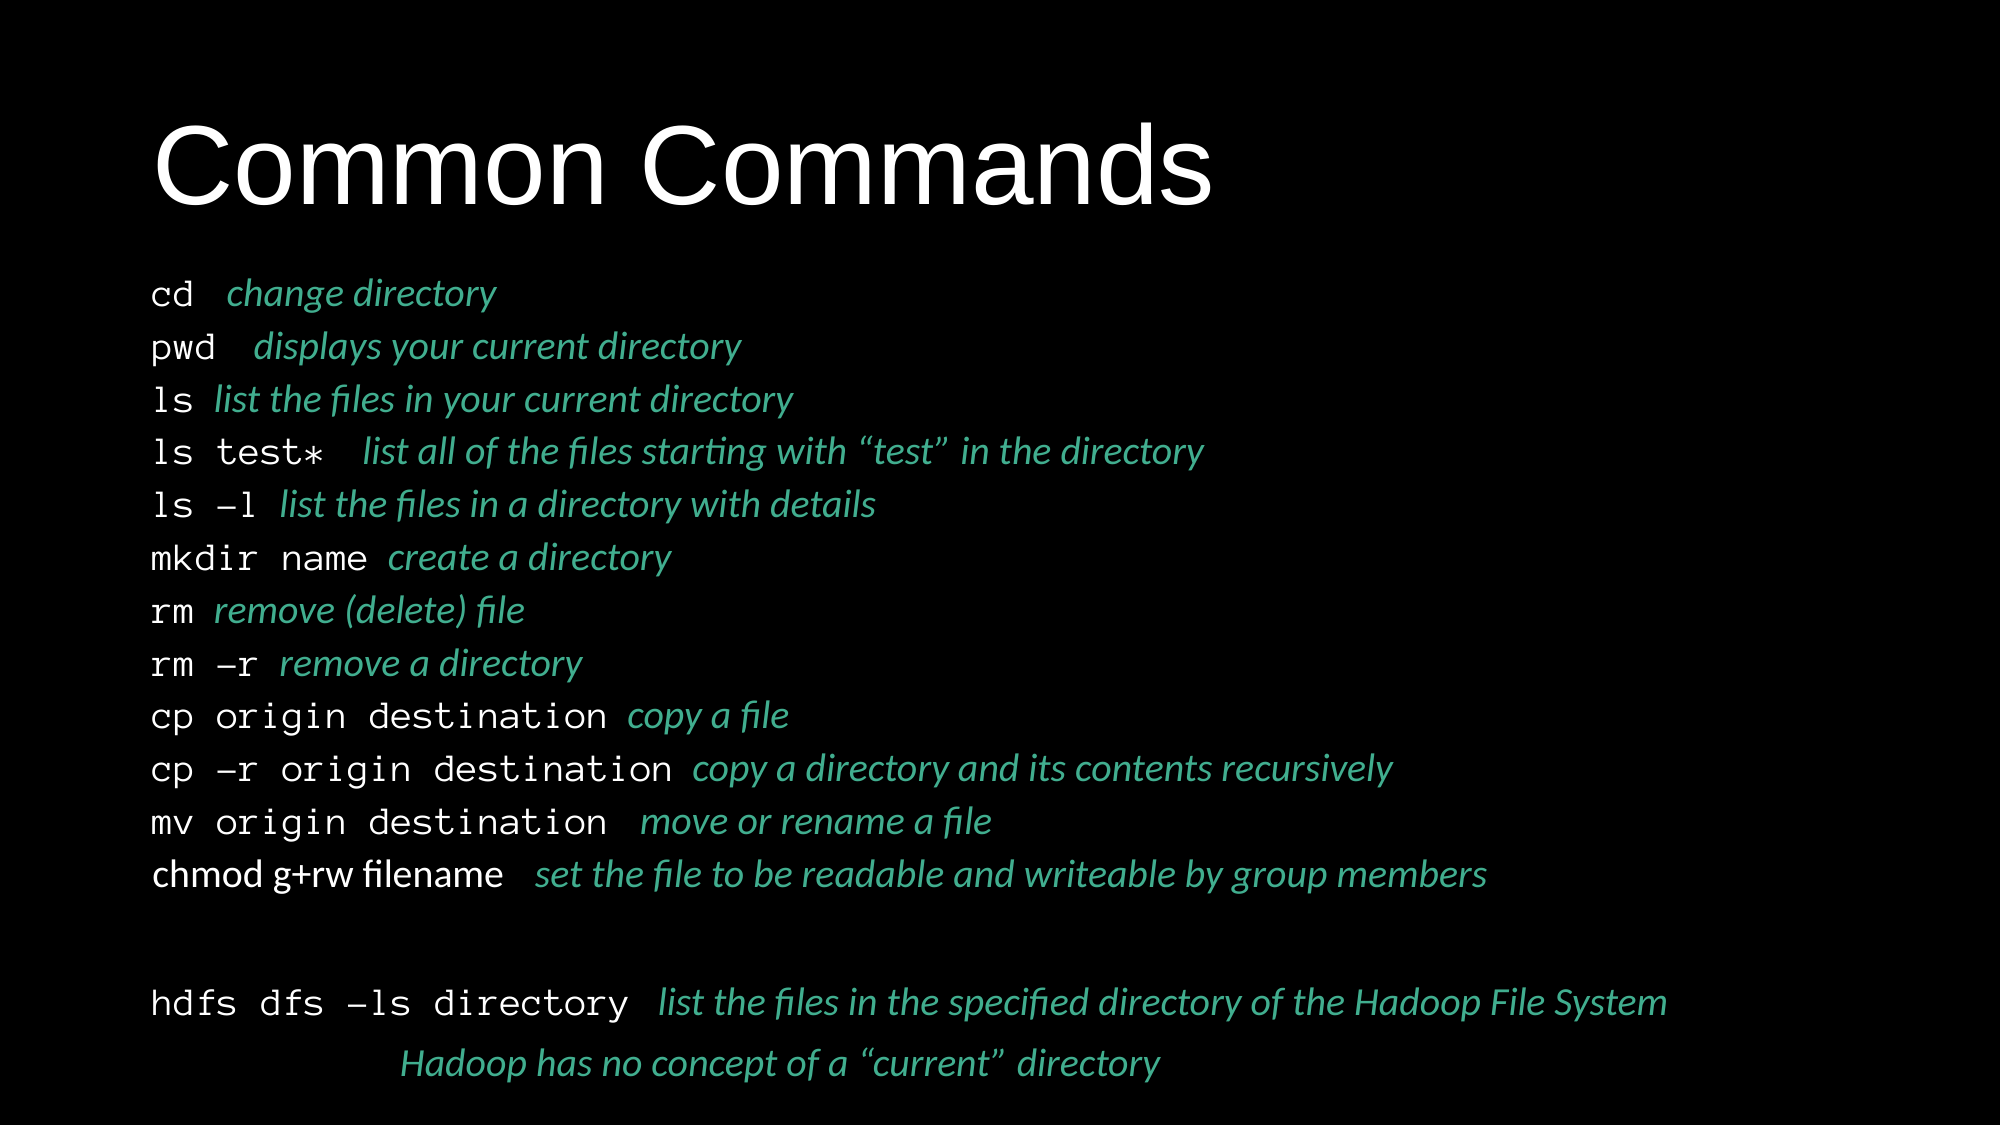

# Common Commands
cd  change directory
pwd    displays your current directory
ls  list the files in your current directory
ls test*    list all of the files starting with “test” in the directory
ls -l  list the files in a directory with details
mkdir name  create a directory
rm  remove (delete) file
rm -r  remove a directory
cp origin destination  copy a file
cp -r origin destination  copy a directory and its contents recursively
mv origin destination  move or rename a file
chmod g+rw filename  set the file to be readable and writeable by group members

hdfs dfs -ls directory   list the files in the specified directory of the Hadoop File System
			             Hadoop has no concept of a “current” directory